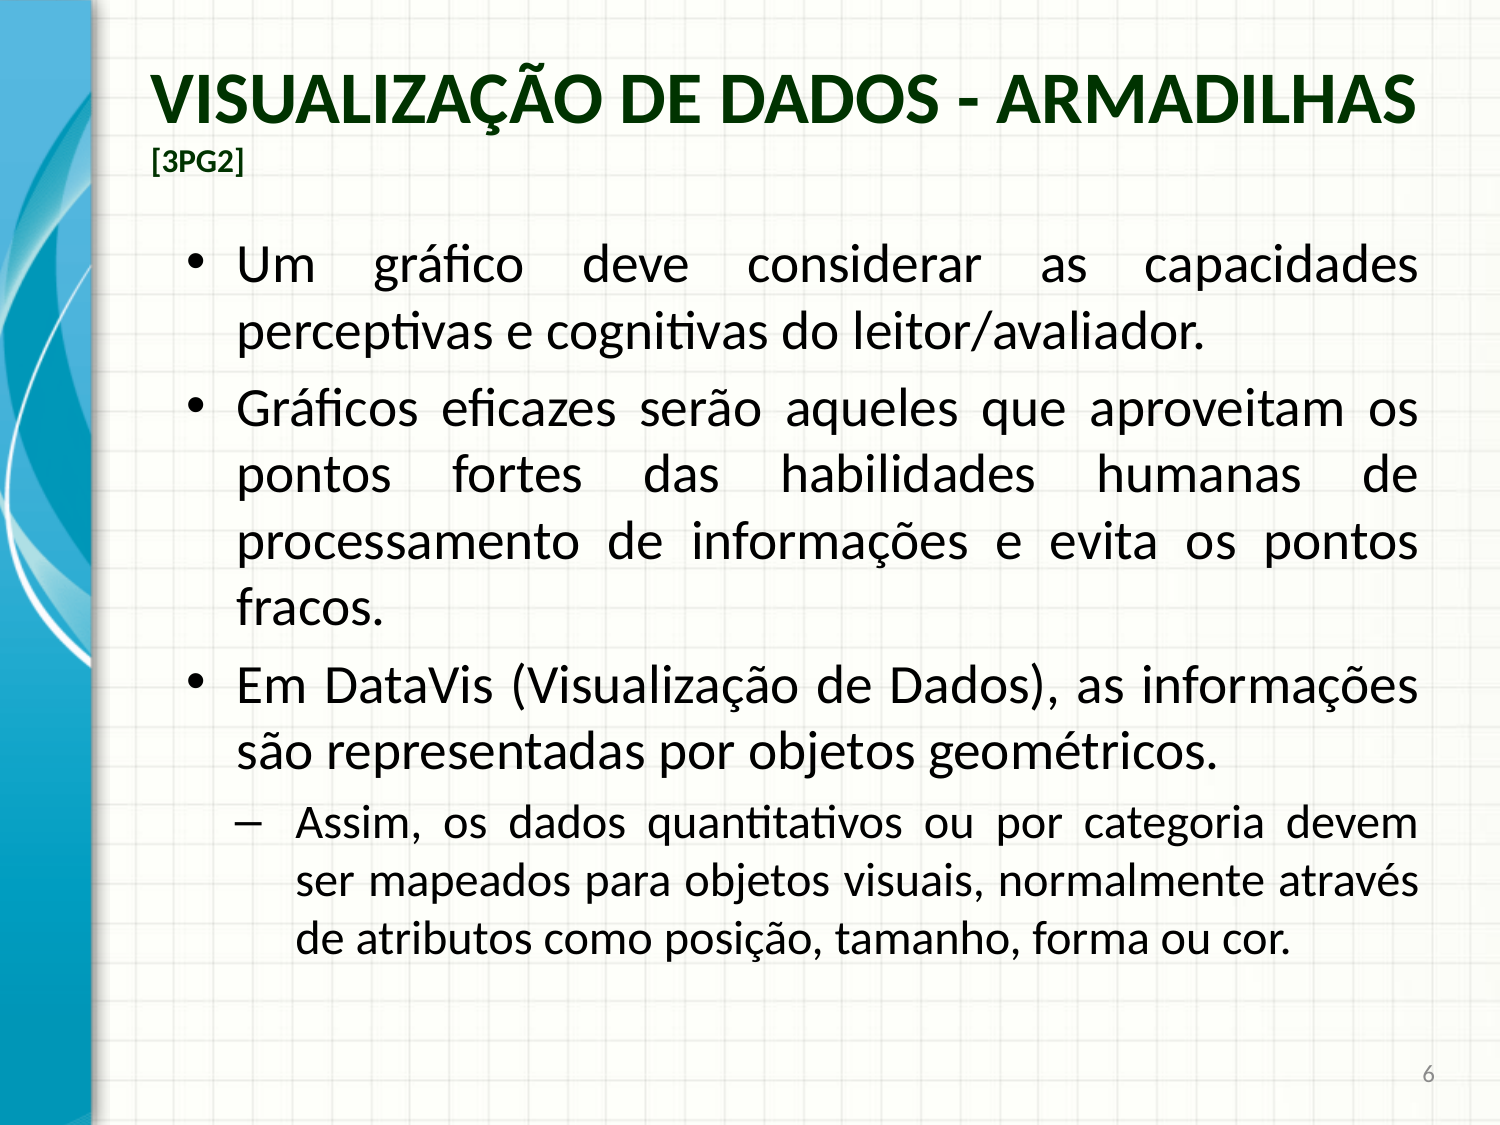

# Visualização de Dados - Armadilhas [3pg2]
Um gráfico deve considerar as capacidades perceptivas e cognitivas do leitor/avaliador.
Gráficos eficazes serão aqueles que aproveitam os pontos fortes das habilidades humanas de processamento de informações e evita os pontos fracos.
Em DataVis (Visualização de Dados), as informações são representadas por objetos geométricos.
Assim, os dados quantitativos ou por categoria devem ser mapeados para objetos visuais, normalmente através de atributos como posição, tamanho, forma ou cor.

6